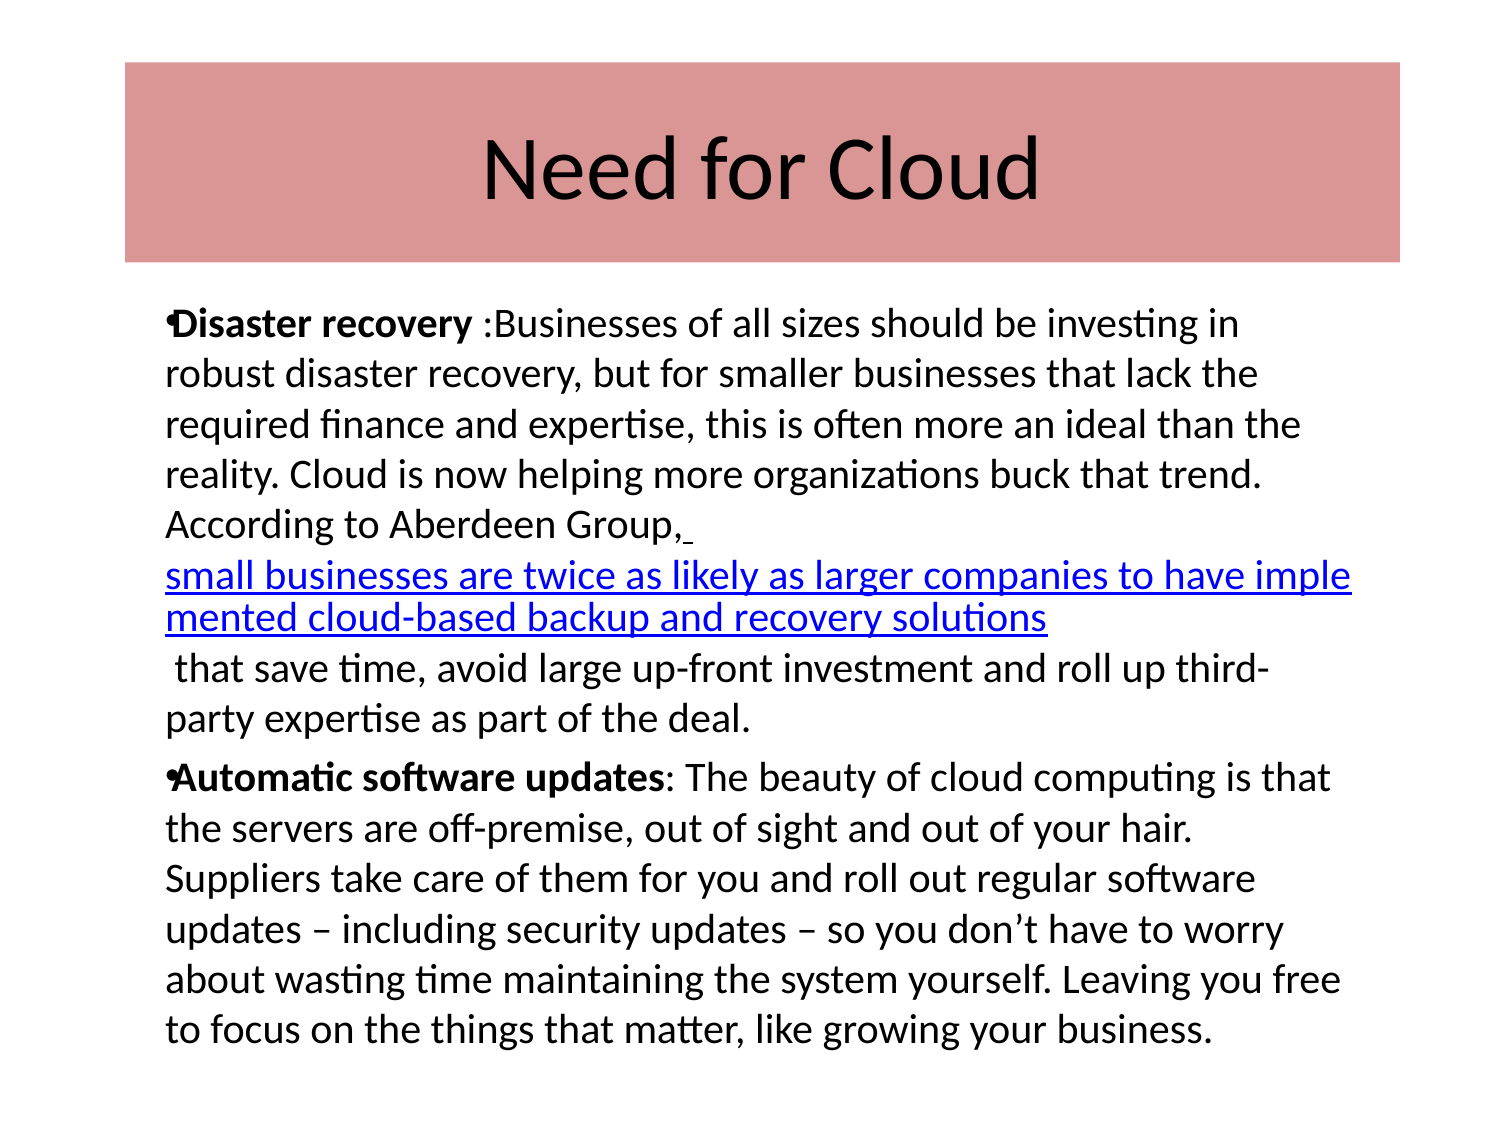

# Need for Cloud
Disaster recovery :Businesses of all sizes should be investing in robust disaster recovery, but for smaller businesses that lack the required finance and expertise, this is often more an ideal than the reality. Cloud is now helping more organizations buck that trend. According to Aberdeen Group, small businesses are twice as likely as larger companies to have implemented cloud-based backup and recovery solutions that save time, avoid large up-front investment and roll up third-party expertise as part of the deal.
Automatic software updates: The beauty of cloud computing is that the servers are off-premise, out of sight and out of your hair. Suppliers take care of them for you and roll out regular software updates – including security updates – so you don’t have to worry about wasting time maintaining the system yourself. Leaving you free to focus on the things that matter, like growing your business.